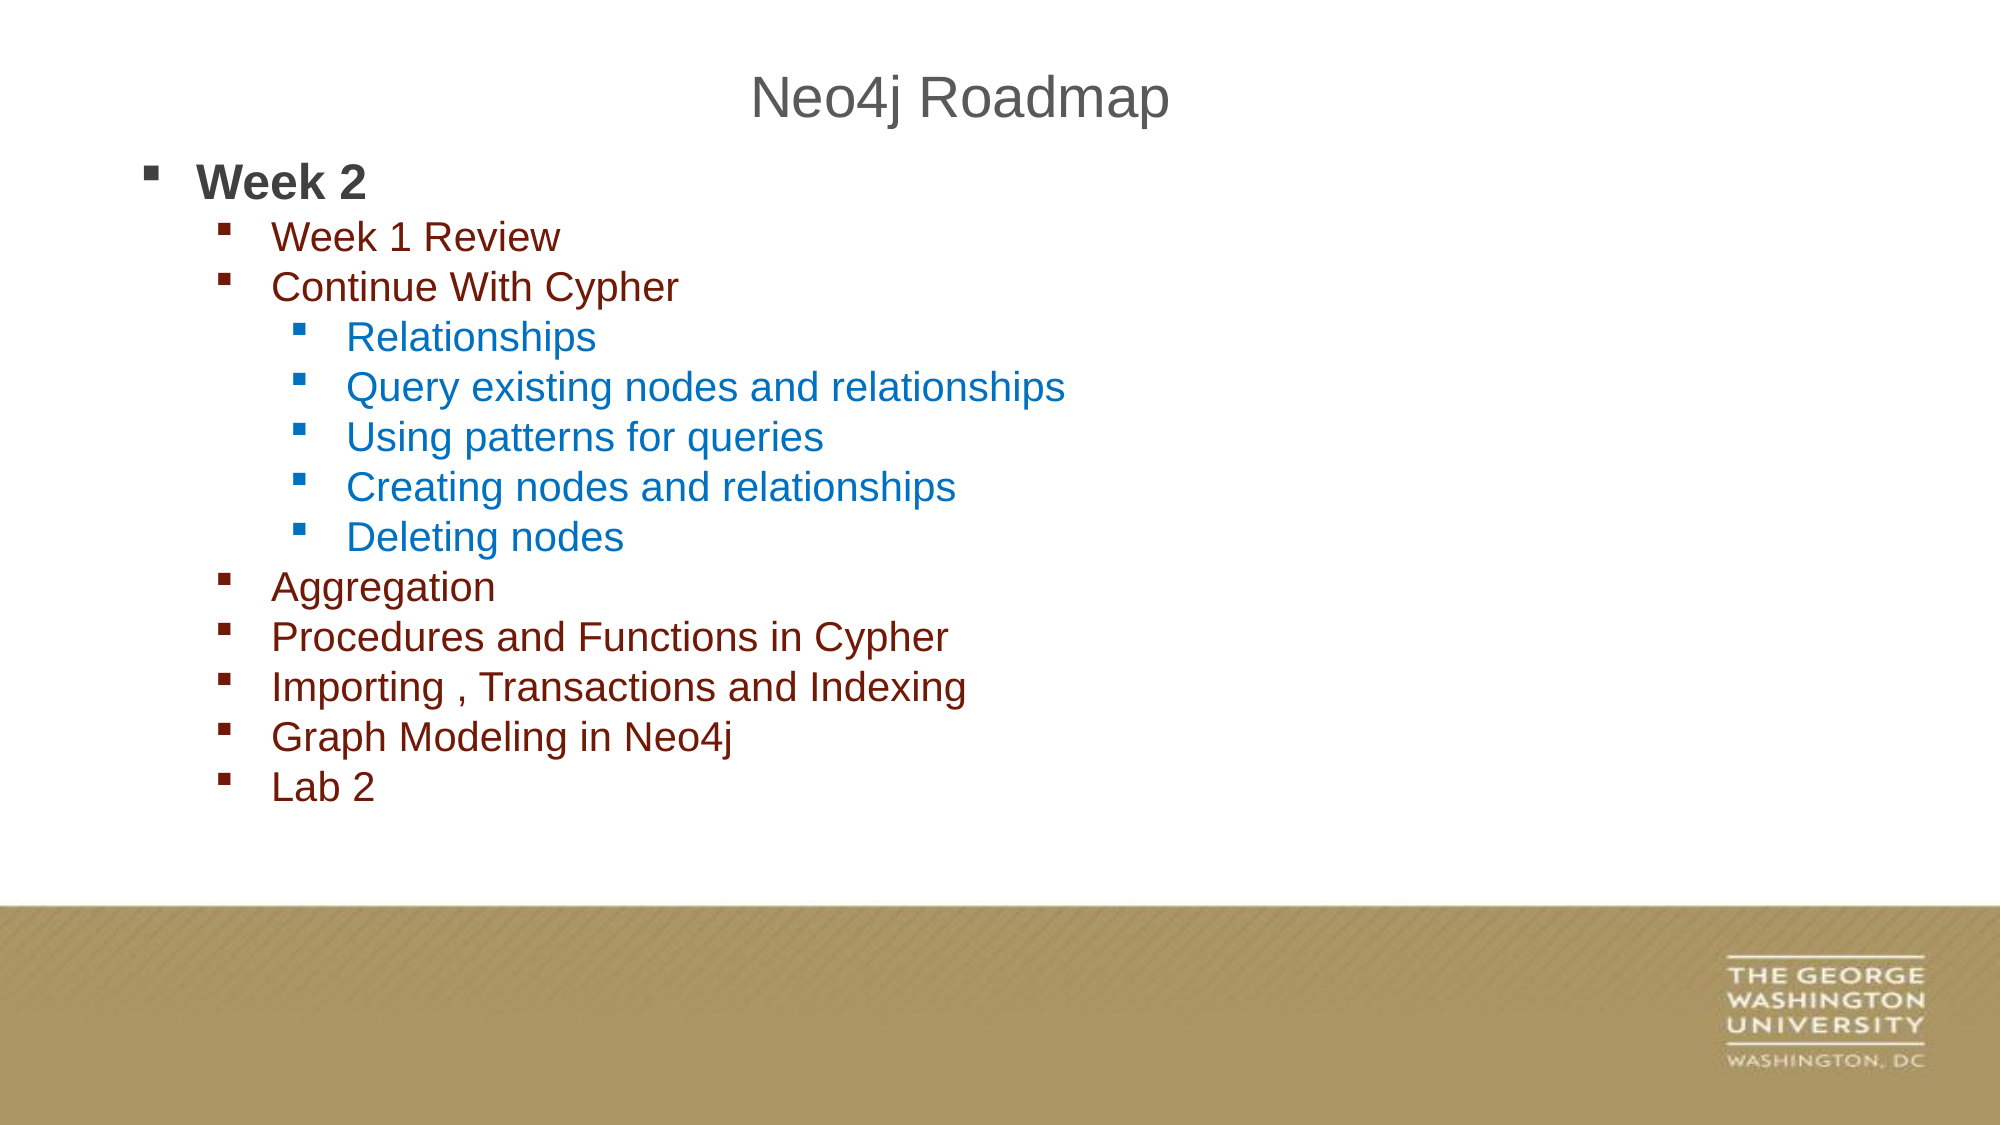

Neo4j Roadmap
Week 2
Week 1 Review
Continue With Cypher
Relationships
Query existing nodes and relationships
Using patterns for queries
Creating nodes and relationships
Deleting nodes
Aggregation
Procedures and Functions in Cypher
Importing , Transactions and Indexing
Graph Modeling in Neo4j
Lab 2